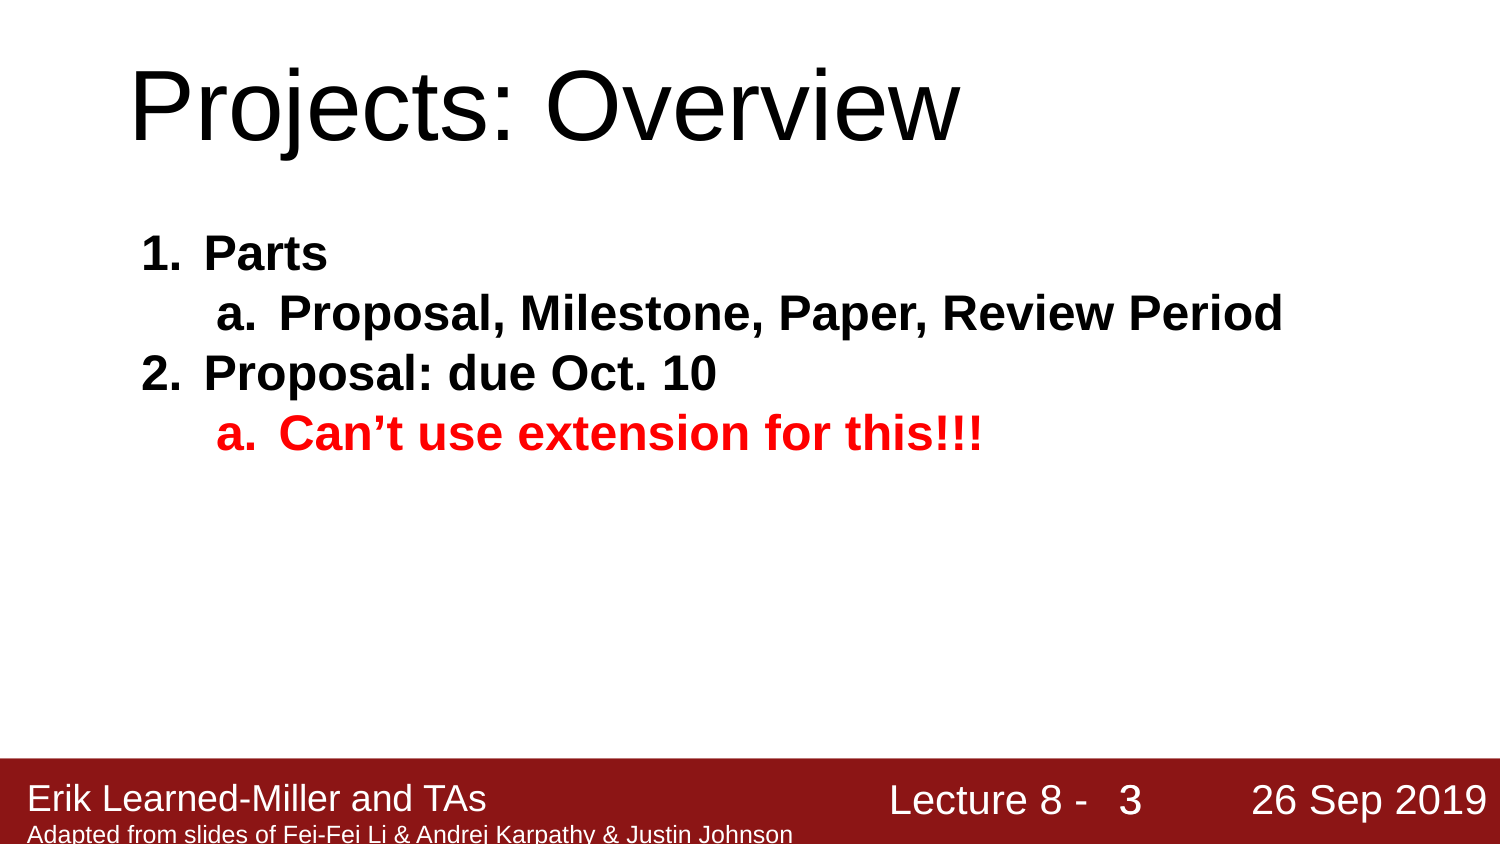

Projects: Overview

Parts
Proposal, Milestone, Paper, Review Period
Proposal: due Oct. 10
Can’t use extension for this!!!

3
3